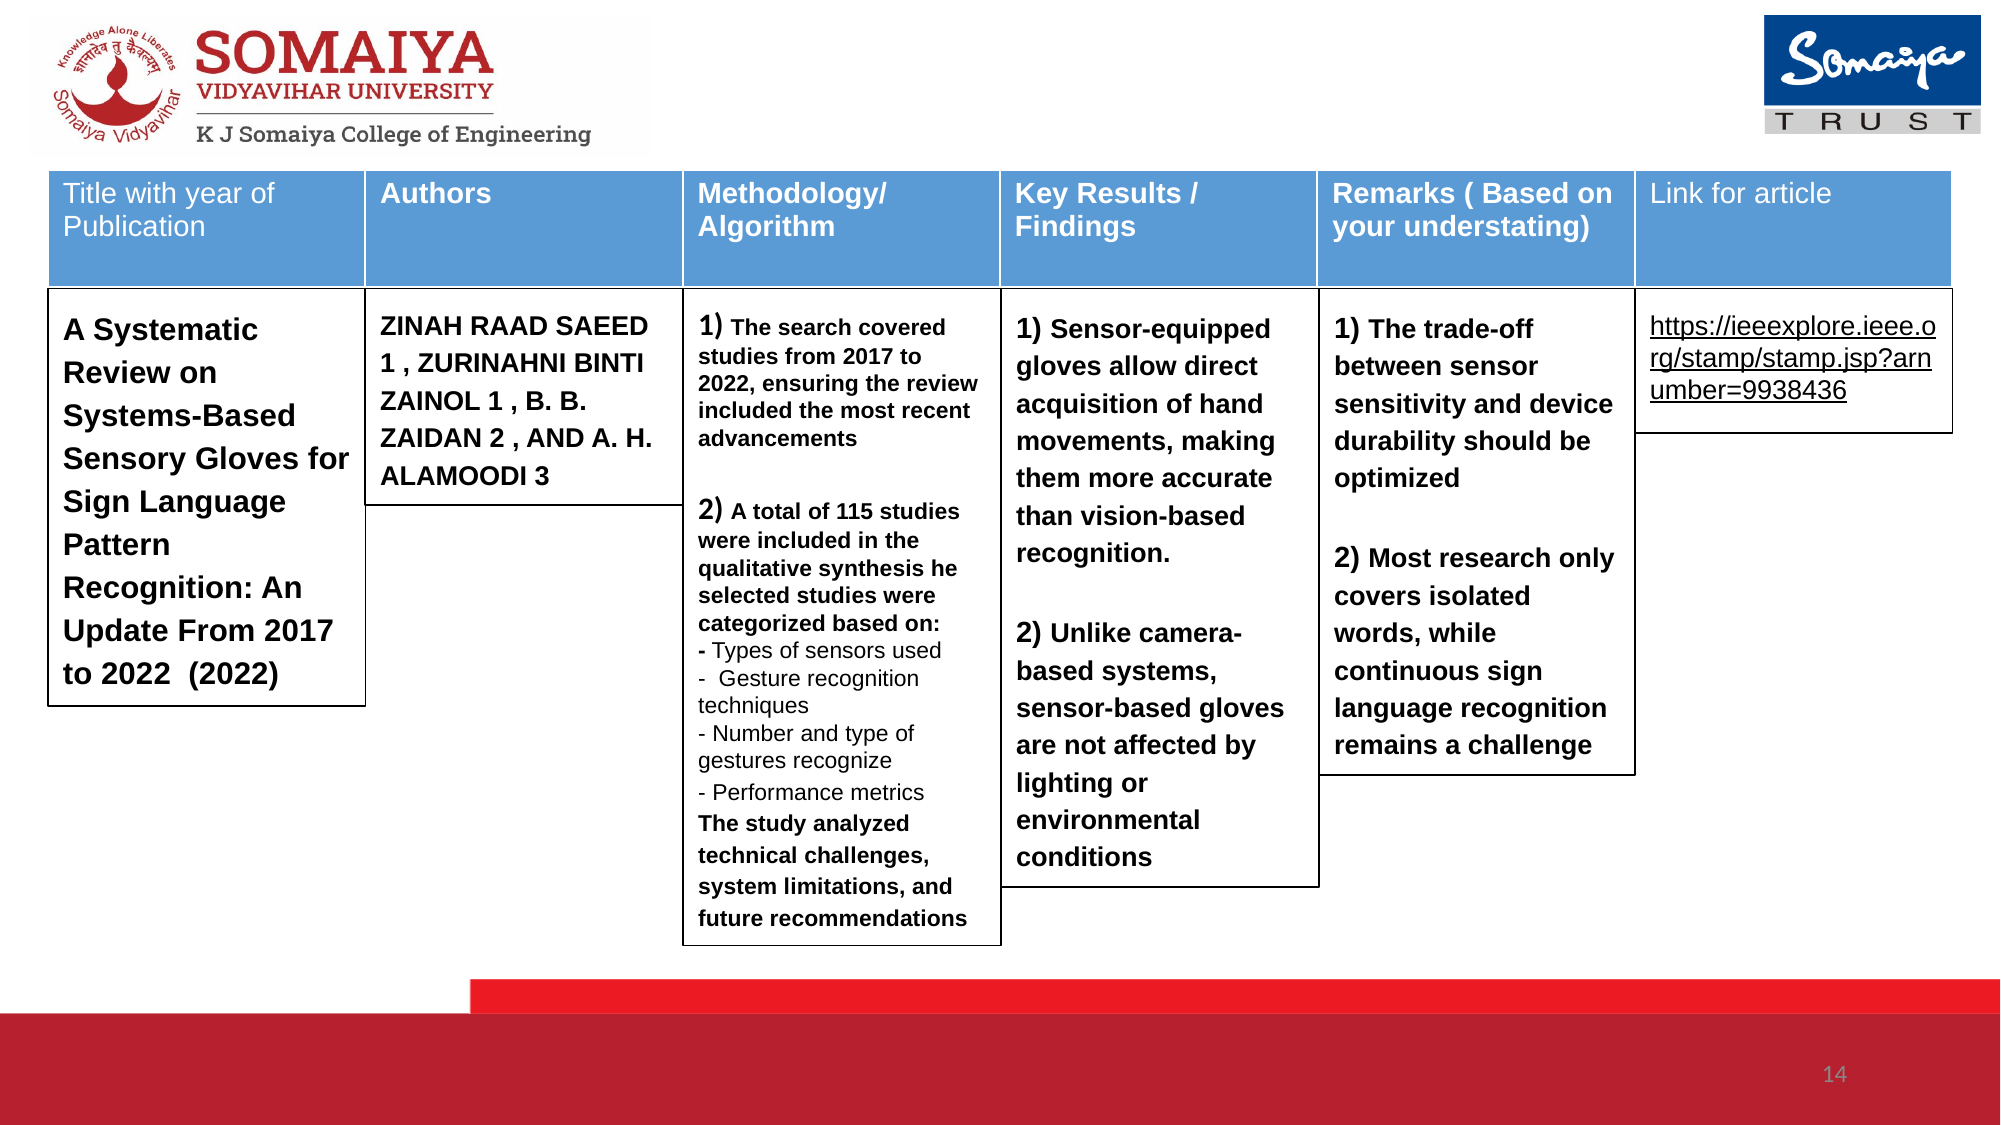

| Title with year of Publication | Authors | Methodology/ Algorithm | Key Results / Findings | Remarks ( Based on your understating) | Link for article |
| --- | --- | --- | --- | --- | --- |
A Systematic Review on Systems-Based Sensory Gloves for Sign Language Pattern Recognition: An Update From 2017 to 2022  (2022)
ZINAH RAAD SAEED 1 , ZURINAHNI BINTI ZAINOL 1 , B. B. ZAIDAN 2 , AND A. H. ALAMOODI 3
1) The search covered studies from 2017 to 2022, ensuring the review included the most recent advancements

2) A total of 115 studies were included in the qualitative synthesis he selected studies were categorized based on:
- Types of sensors used
-  Gesture recognition techniques
- Number and type of gestures recognize
- Performance metrics
The study analyzed technical challenges, system limitations, and future recommendations
1) Sensor-equipped gloves allow direct acquisition of hand movements, making them more accurate than vision-based recognition.

2) Unlike camera-based systems, sensor-based gloves are not affected by lighting or environmental conditions
1) The trade-off between sensor sensitivity and device durability should be optimized

2) Most research only covers isolated words, while continuous sign language recognition remains a challenge​
https://ieeexplore.ieee.org/stamp/stamp.jsp?arnumber=9938436

14